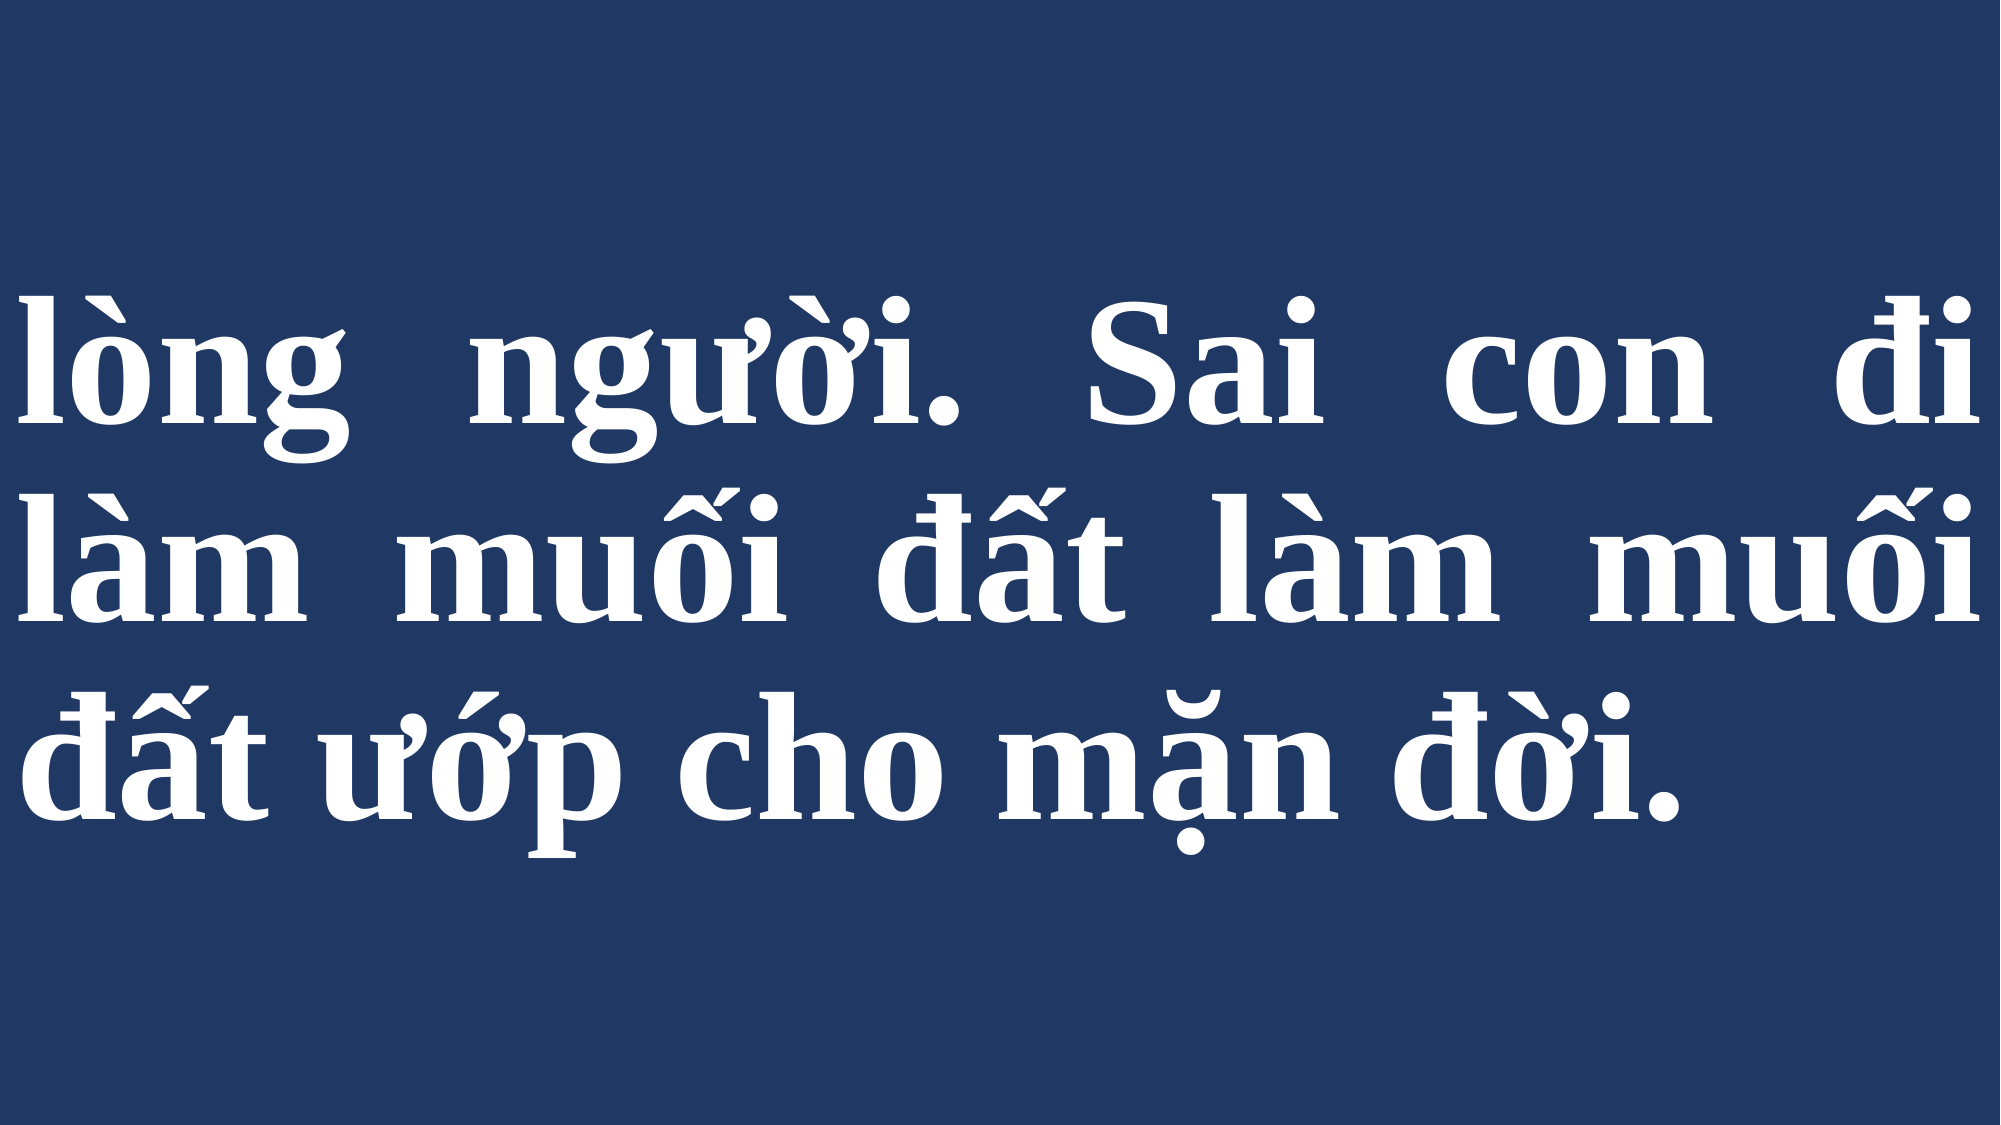

# lòng người. Sai con đi làm muối đất làm muối đất ướp cho mặn đời.